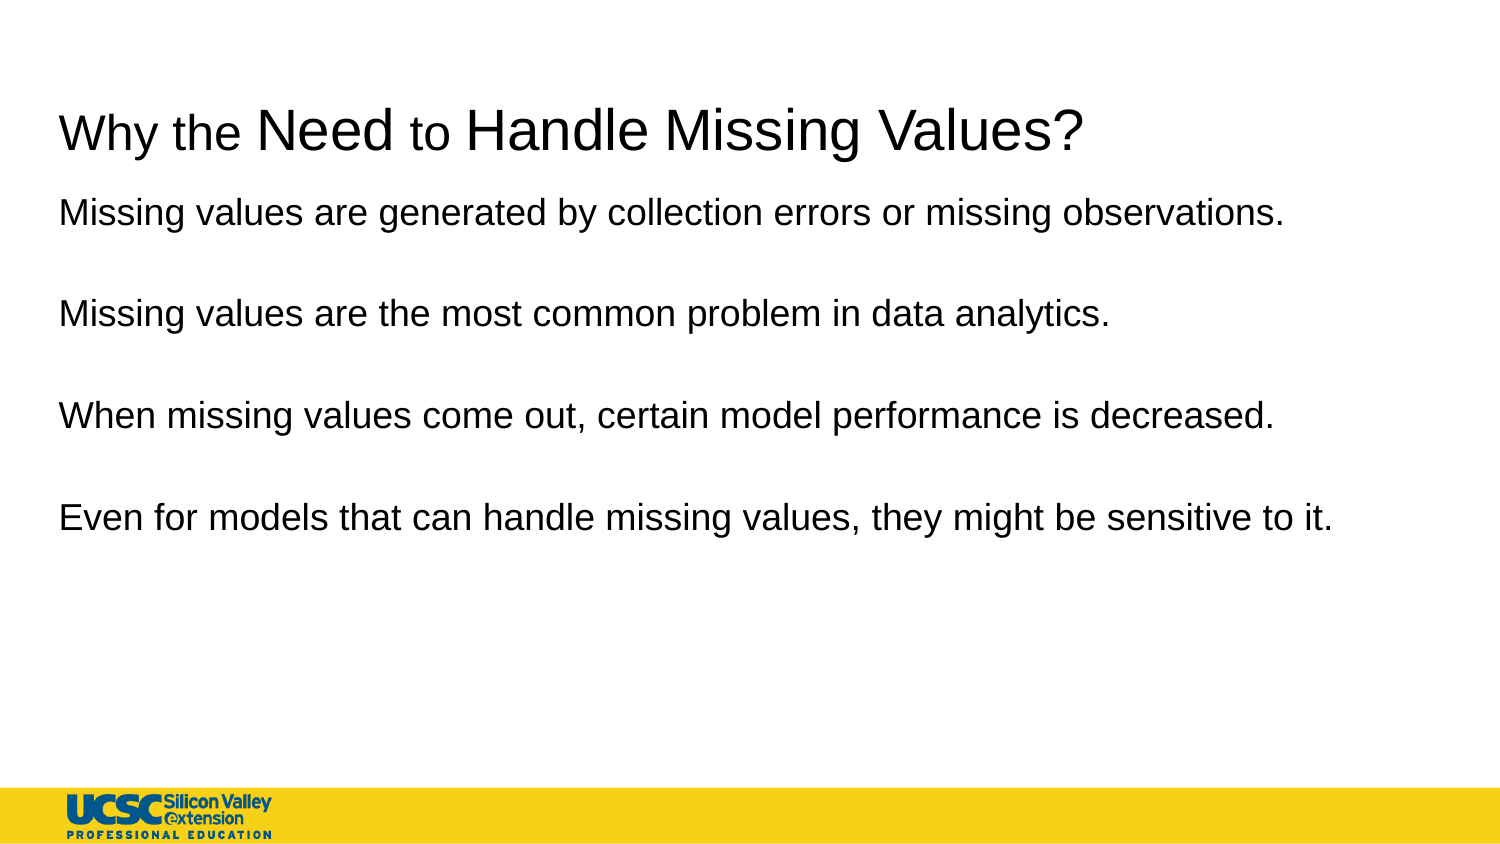

# Why the Need to Handle Missing Values?
Missing values are generated by collection errors or missing observations.

Missing values are the most common problem in data analytics.

When missing values come out, certain model performance is decreased.

Even for models that can handle missing values, they might be sensitive to it.